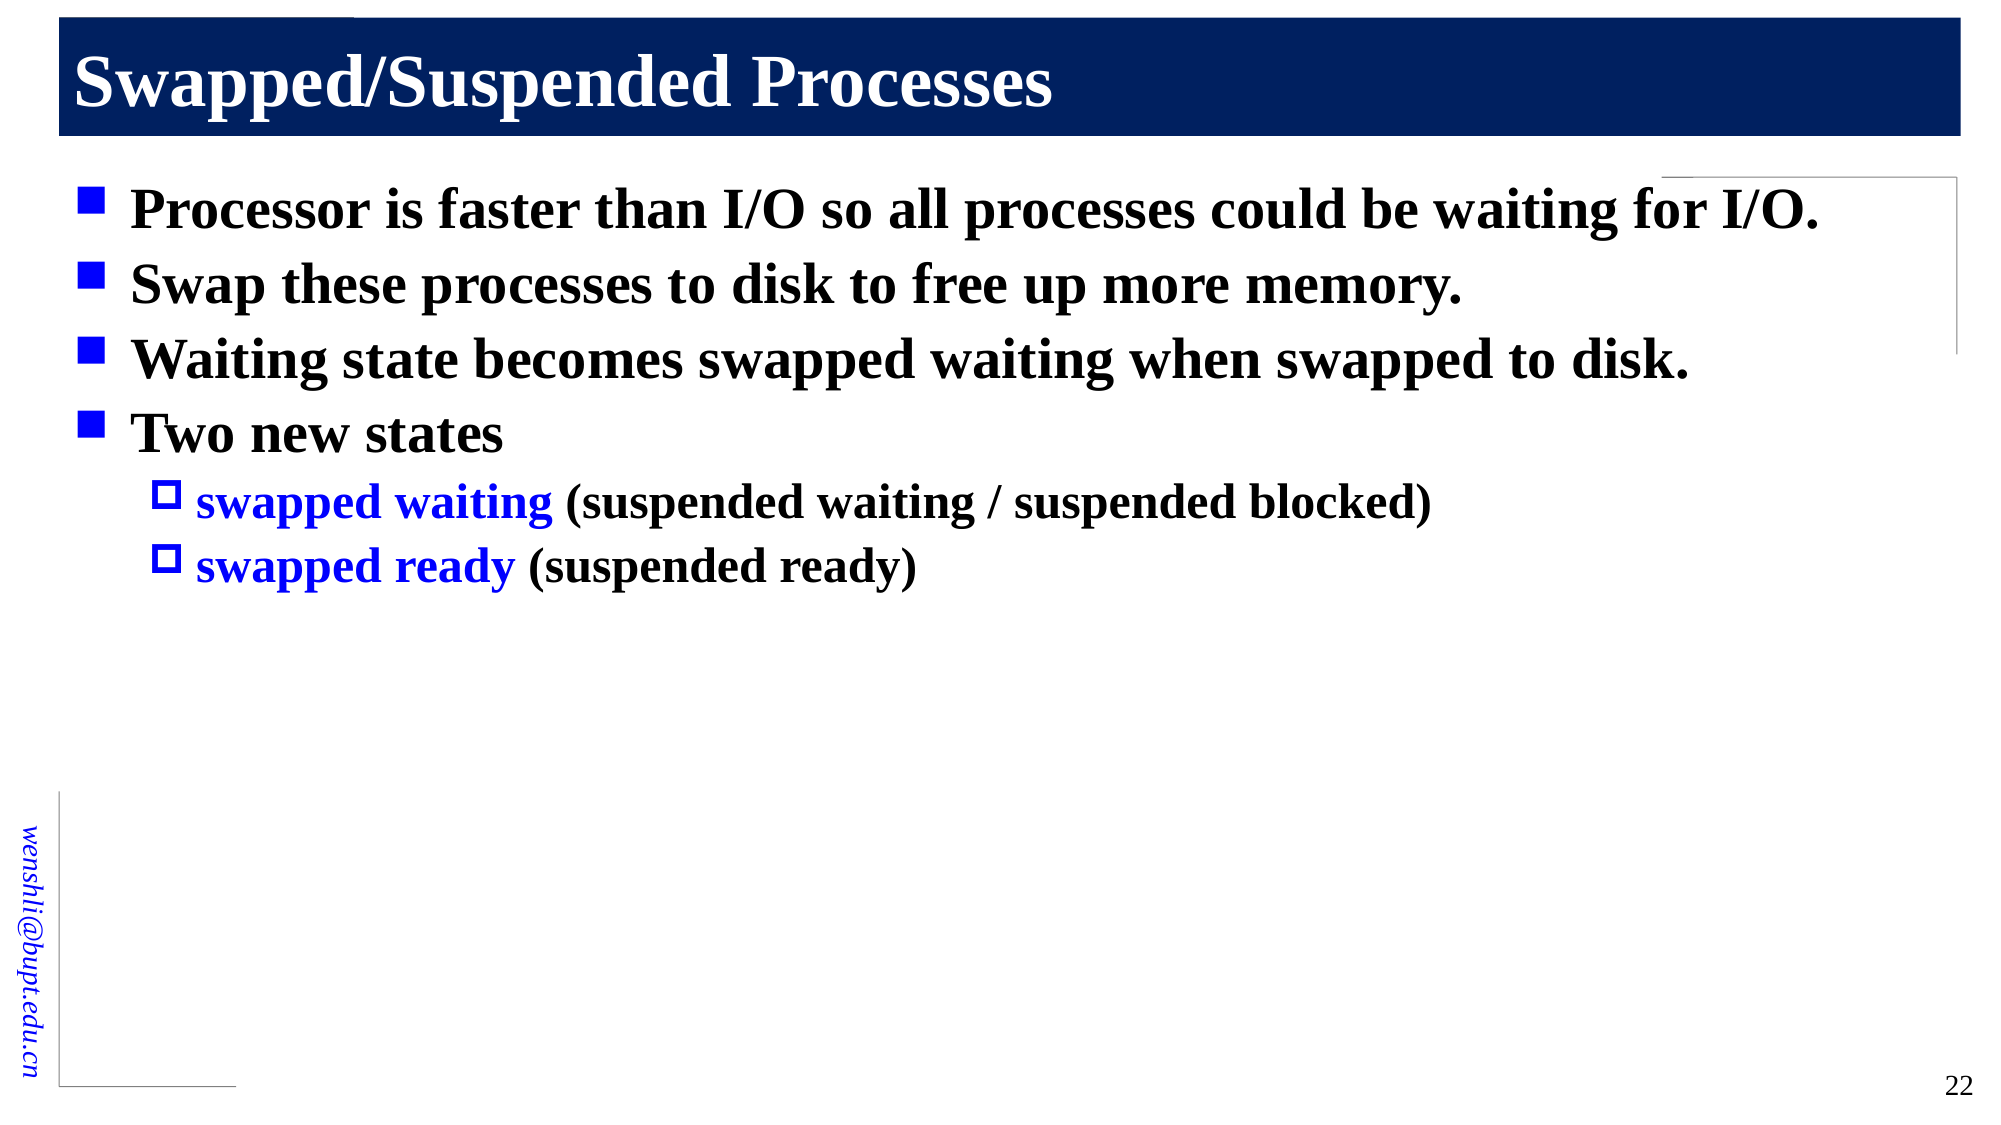

# Swapped/Suspended Processes
Processor is faster than I/O so all processes could be waiting for I/O.
Swap these processes to disk to free up more memory.
Waiting state becomes swapped waiting when swapped to disk.
Two new states
swapped waiting (suspended waiting / suspended blocked)
swapped ready (suspended ready)
22